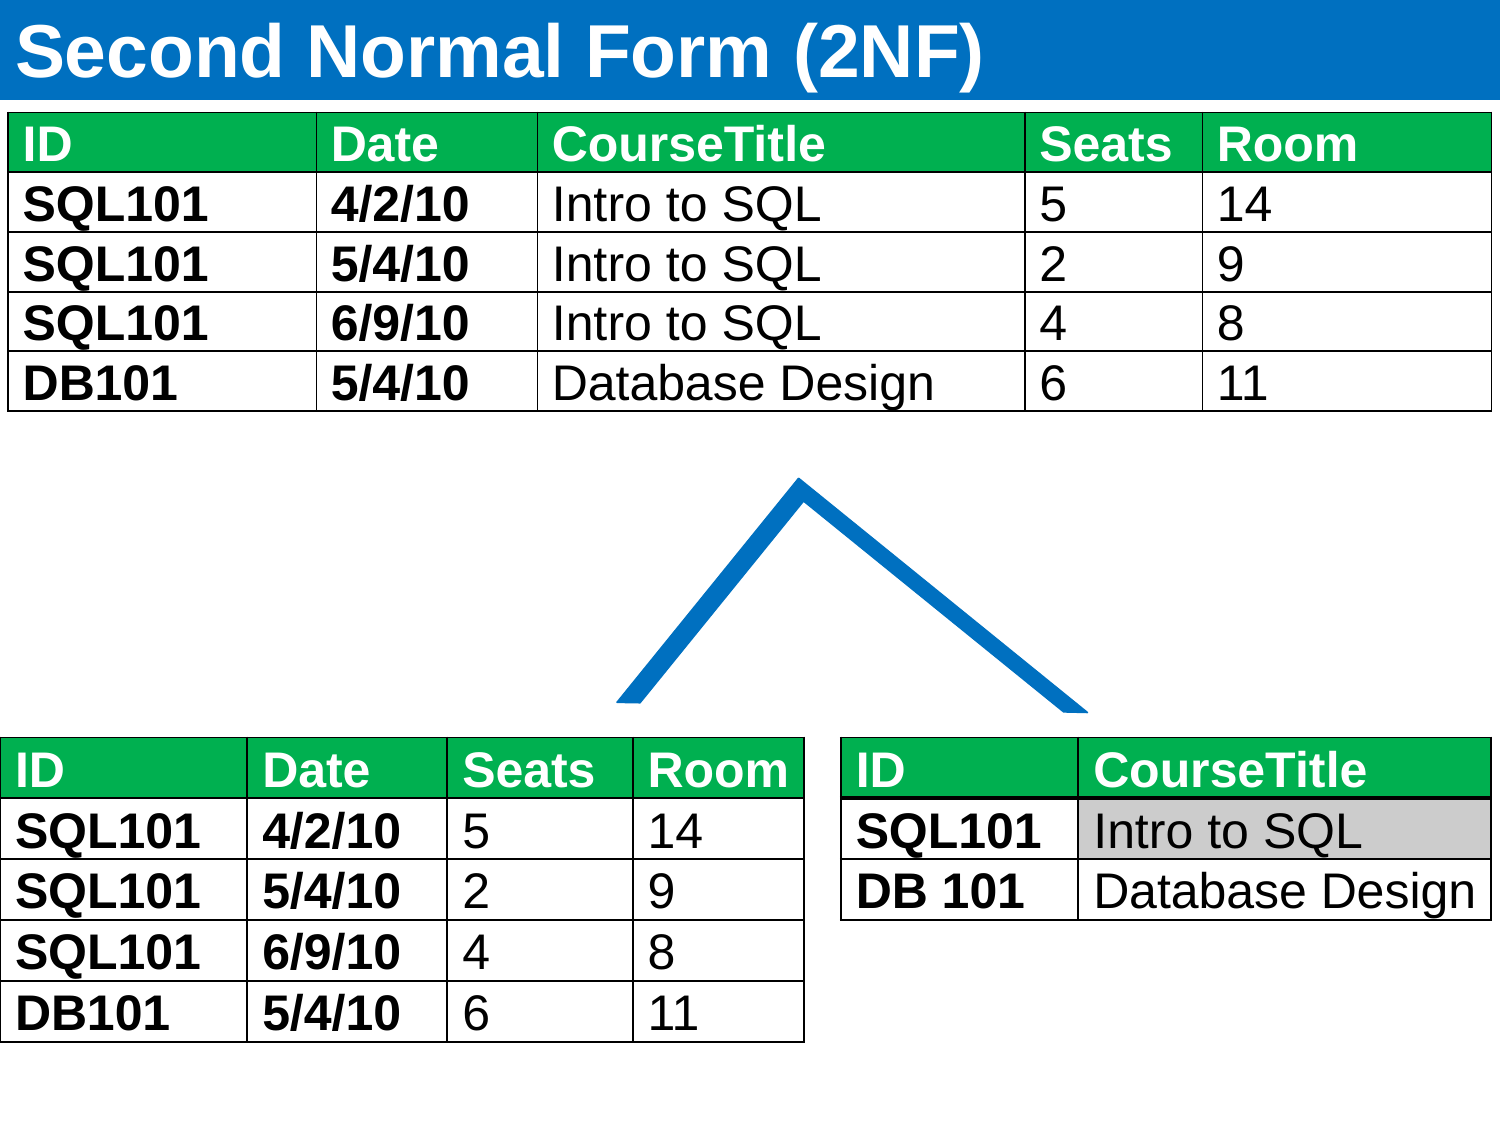

# Second Normal Form (2NF)
| ID | Date | CourseTitle | Seats | Room |
| --- | --- | --- | --- | --- |
| SQL101 | 4/2/10 | Intro to SQL | 5 | 14 |
| SQL101 | 5/4/10 | Intro to SQL | 2 | 9 |
| SQL101 | 6/9/10 | Intro to SQL | 4 | 8 |
| DB101 | 5/4/10 | Database Design | 6 | 11 |

| ID | Date | Seats | Room |
| --- | --- | --- | --- |
| SQL101 | 4/2/10 | 5 | 14 |
| SQL101 | 5/4/10 | 2 | 9 |
| SQL101 | 6/9/10 | 4 | 8 |
| DB101 | 5/4/10 | 6 | 11 |
| ID | CourseTitle |
| --- | --- |
| SQL101 | Intro to SQL |
| DB 101 | Database Design |